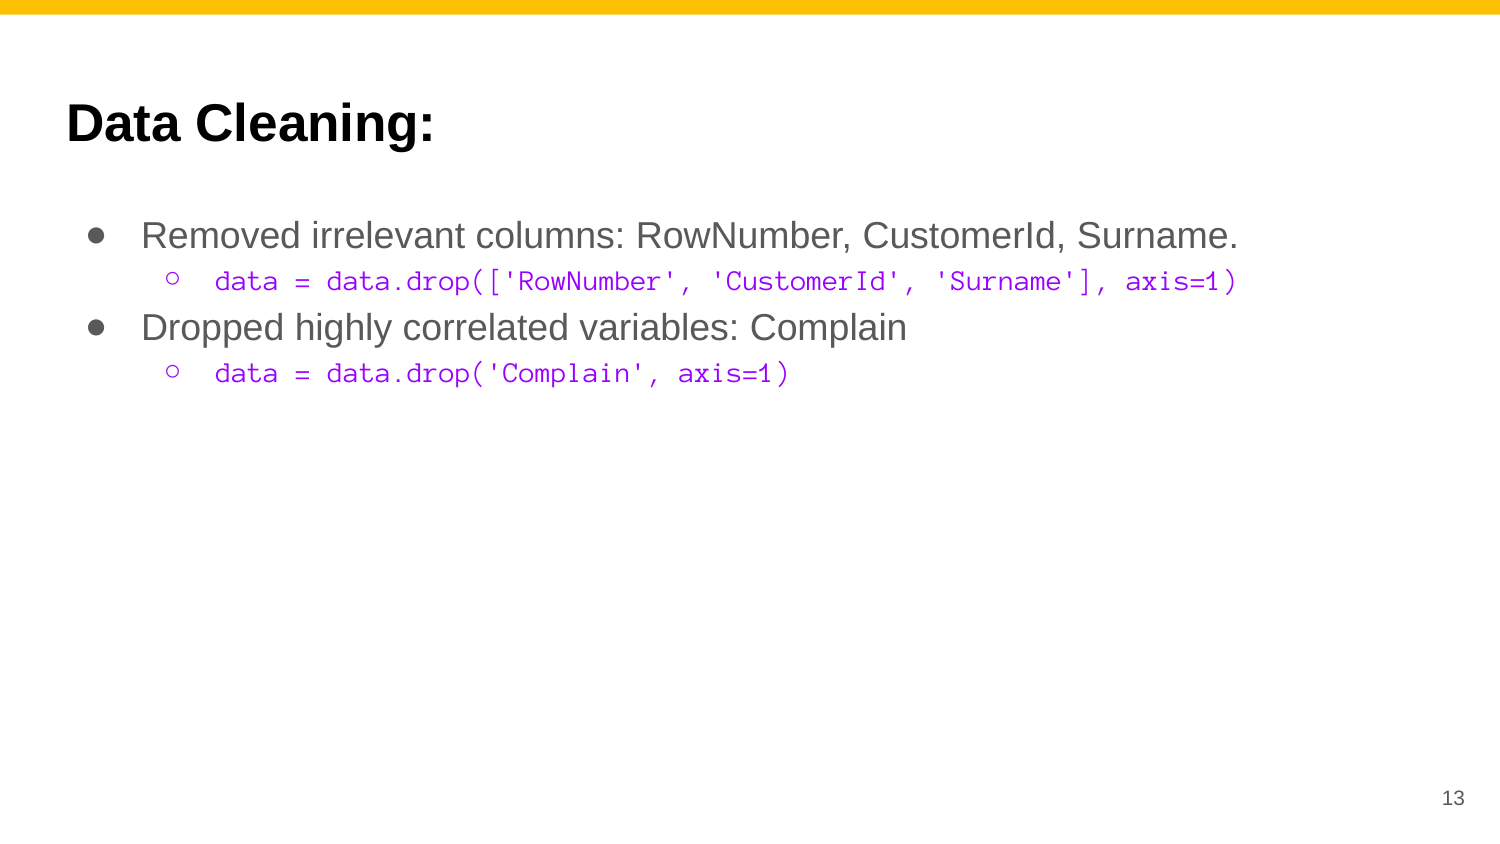

# Data Cleaning:
Removed irrelevant columns: RowNumber, CustomerId, Surname.
data = data.drop(['RowNumber', 'CustomerId', 'Surname'], axis=1)
Dropped highly correlated variables: Complain
data = data.drop('Complain', axis=1)

13